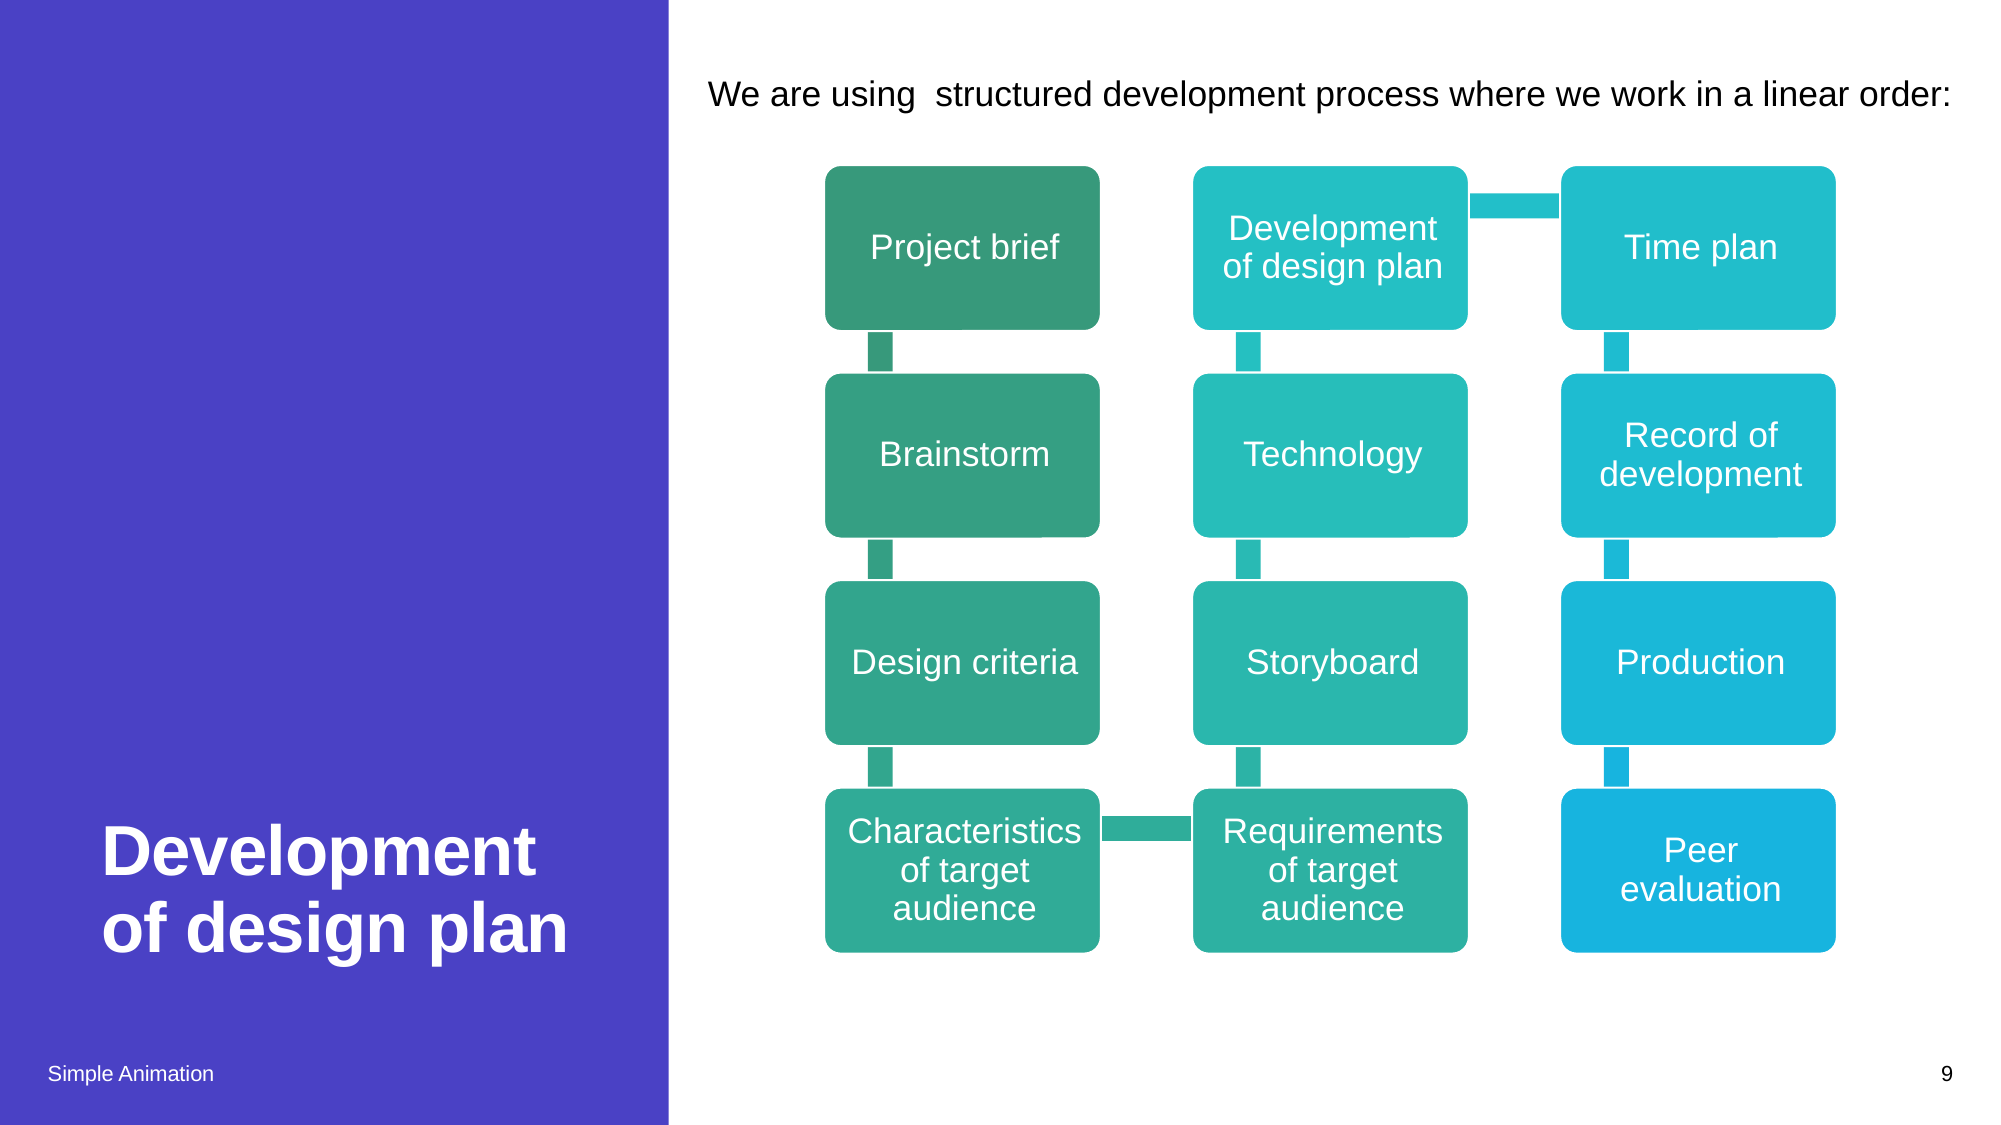

We are using  structured development process where we work in a linear order:
# Development of design plan
Project brief
Brainstorm
Design criteria
Characteristics of target audience
Requirements of target audience
Storyboard
Technology
Development of design plan
Time plan
Record of development
Production
Peer evaluation
Simple Animation
9